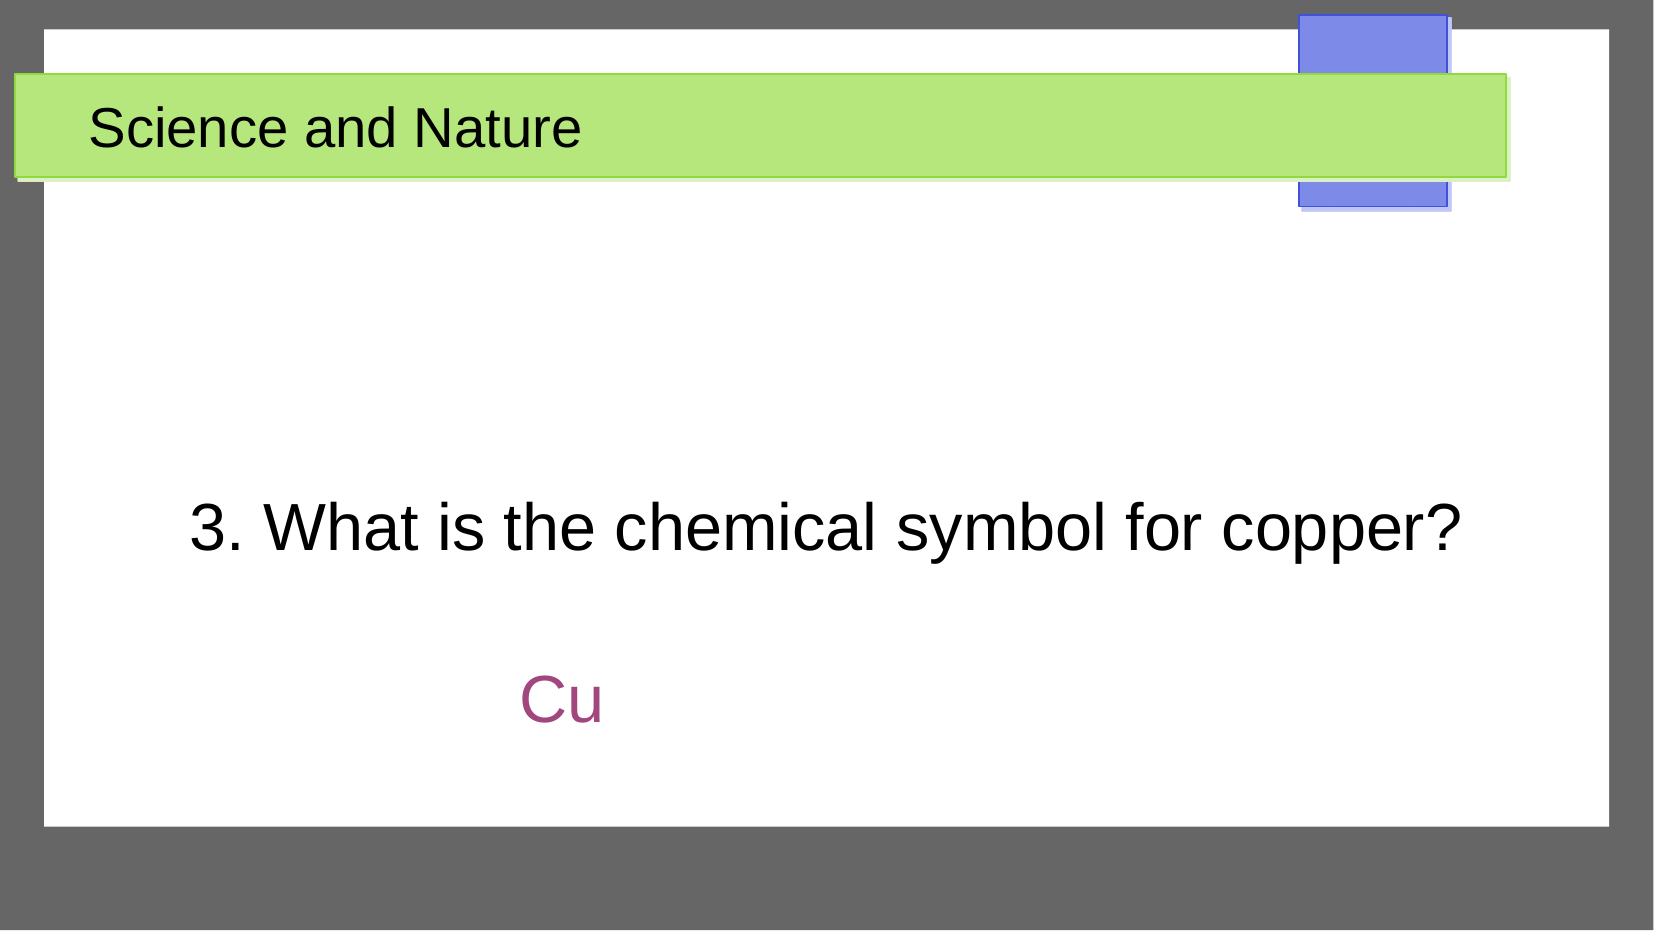

Science and Nature
3. What is the chemical symbol for copper?
Cu